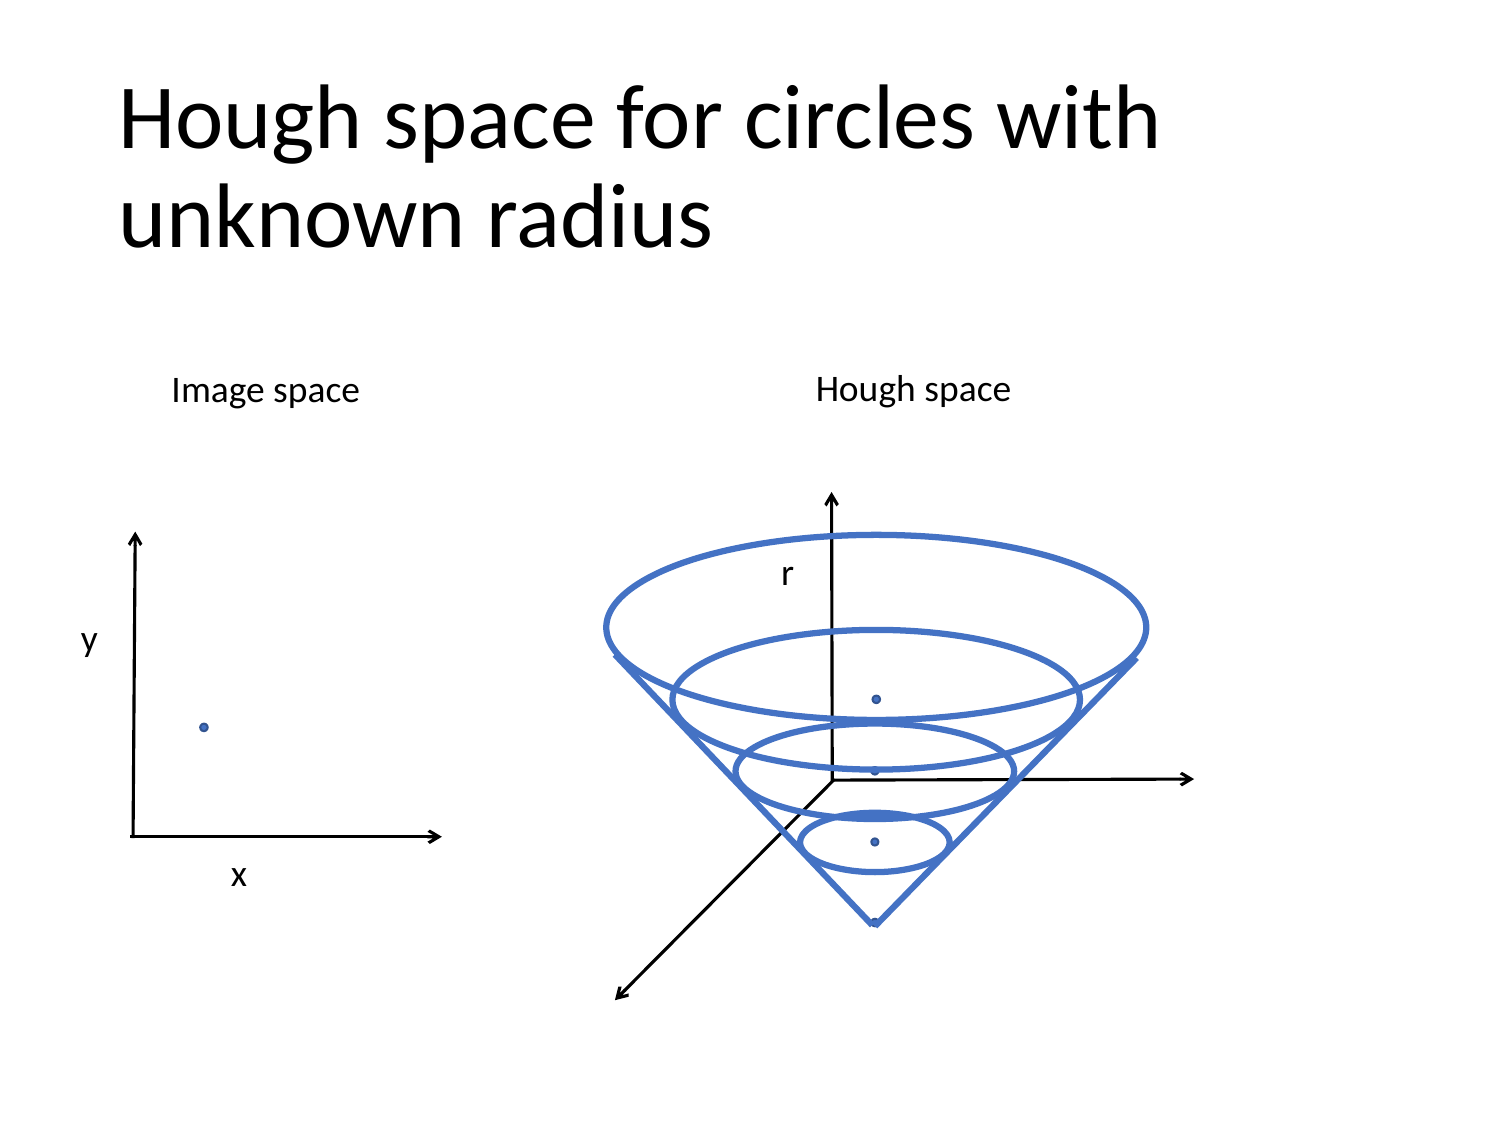

# Hough space for circles with unknown radius
Hough space
Image space

r
y

x